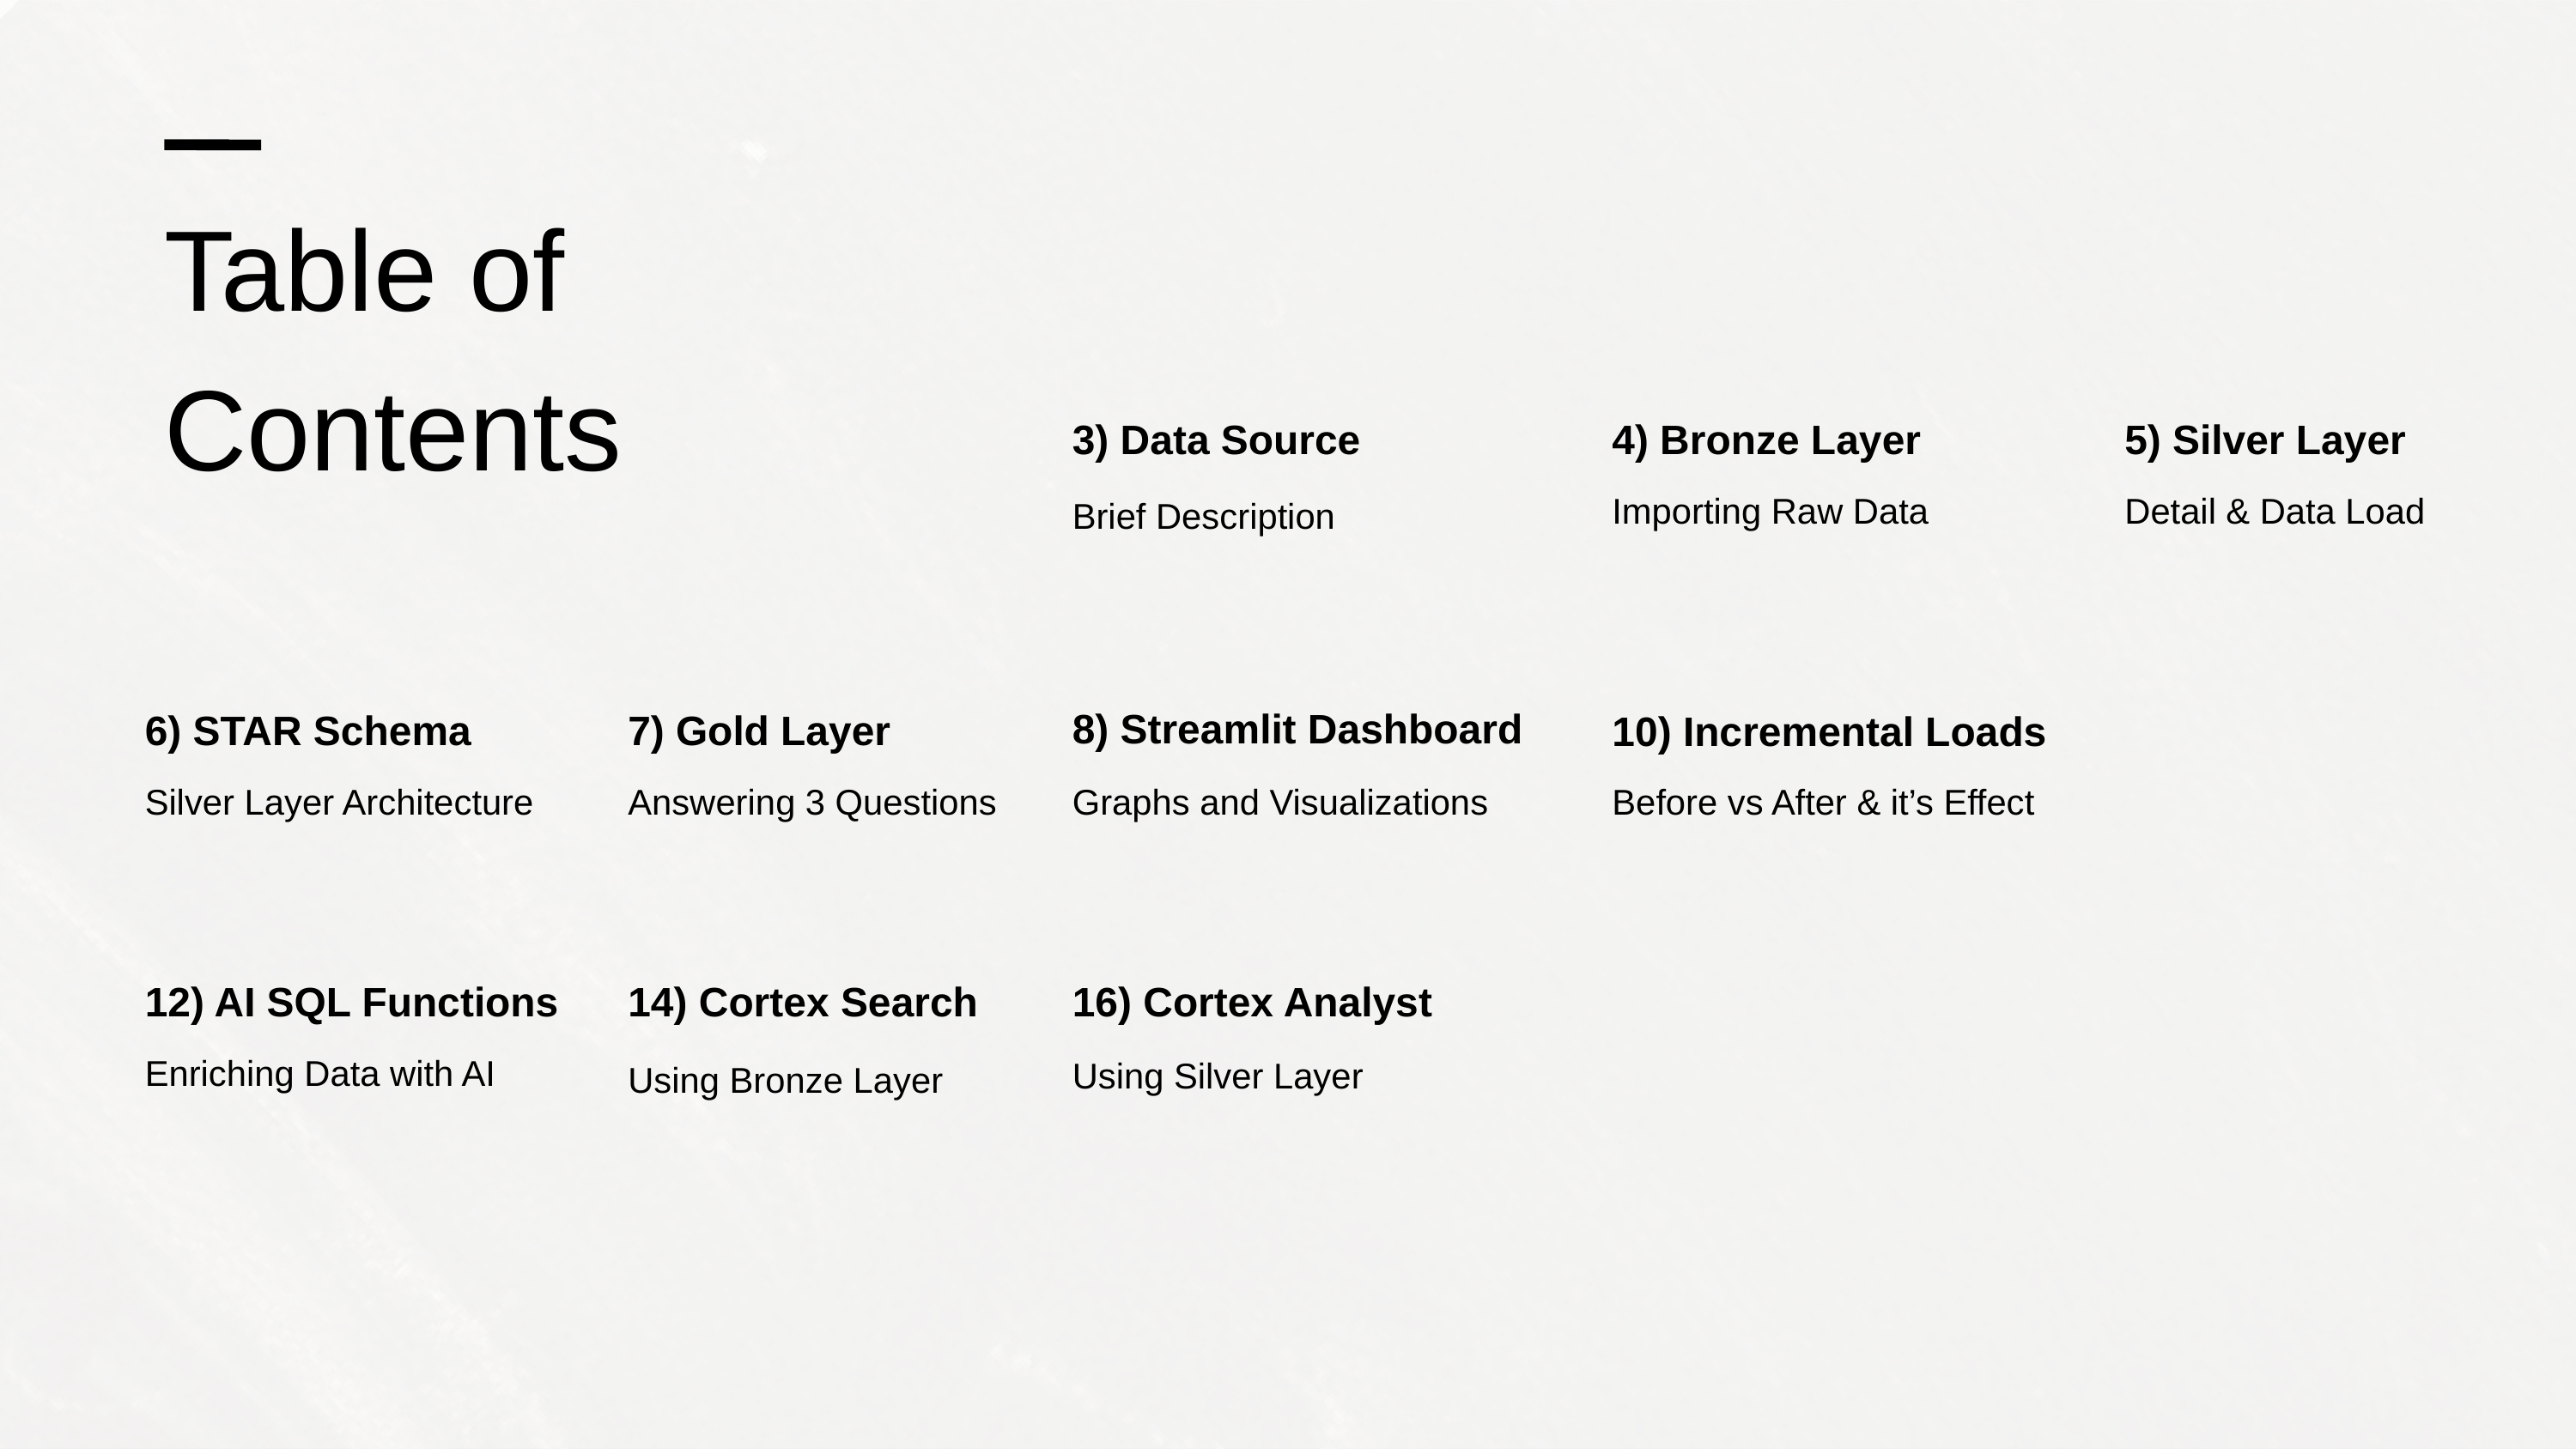

Table of Contents
3) Data Source
4) Bronze Layer
5) Silver Layer
Importing Raw Data
Detail & Data Load
Brief Description
8) Streamlit Dashboard
6) STAR Schema
7) Gold Layer
10) Incremental Loads
Silver Layer Architecture
Answering 3 Questions
Graphs and Visualizations
Before vs After & it’s Effect
12) AI SQL Functions
14) Cortex Search
16) Cortex Analyst
Enriching Data with AI
Using Silver Layer
Using Bronze Layer